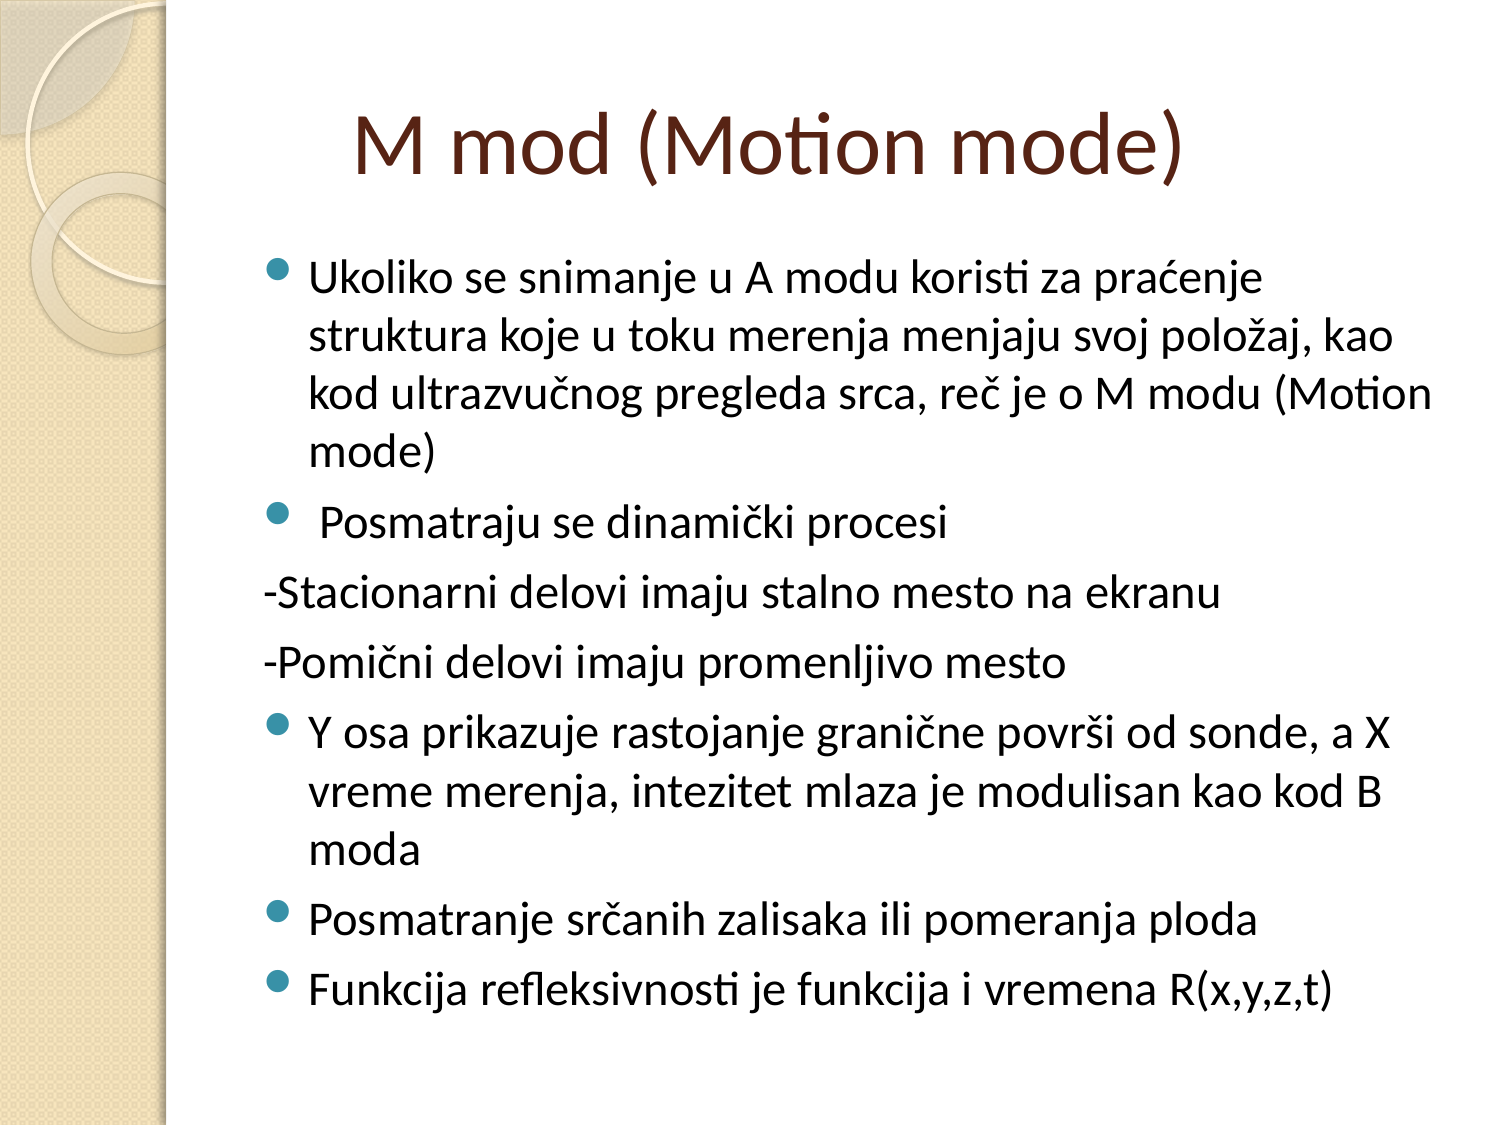

# M mod (Motion mode)
Ukoliko se snimanje u A modu koristi za praćenje struktura koje u toku merenja menjaju svoj položaj, kao kod ultrazvučnog pregleda srca, reč je o M modu (Motion mode)
 Posmatraju se dinamički procesi
	-Stacionarni delovi imaju stalno mesto na ekranu
	-Pomični delovi imaju promenljivo mesto
Y osa prikazuje rastojanje granične površi od sonde, a X vreme merenja, intezitet mlaza je modulisan kao kod B moda
Posmatranje srčanih zalisaka ili pomeranja ploda
Funkcija refleksivnosti je funkcija i vremena R(x,y,z,t)